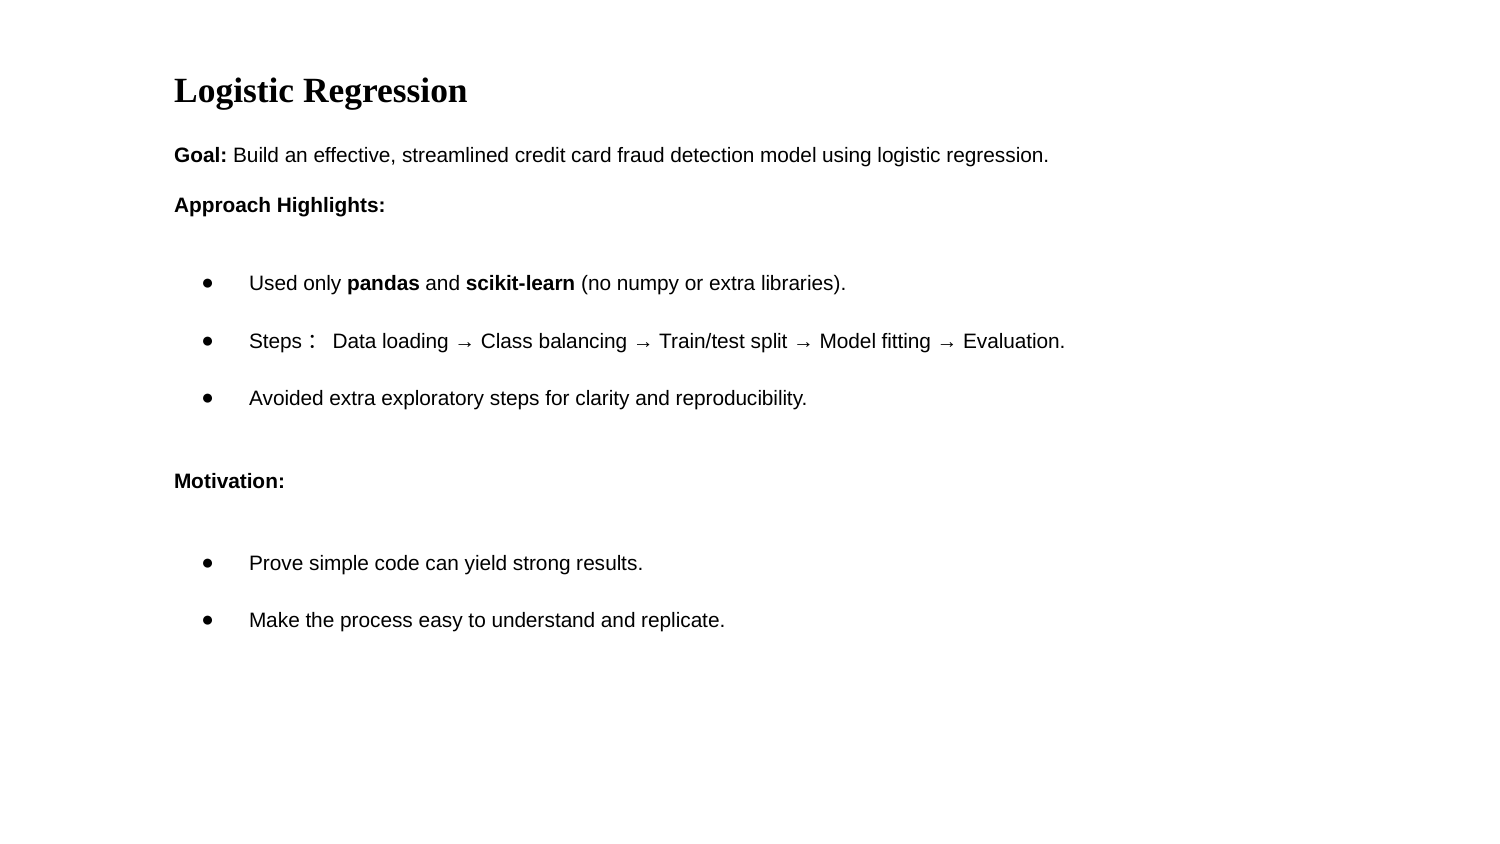

# Logistic Regression
Goal: Build an effective, streamlined credit card fraud detection model using logistic regression.
Approach Highlights:
Used only pandas and scikit-learn (no numpy or extra libraries).
Steps：Data loading → Class balancing → Train/test split → Model fitting → Evaluation.
Avoided extra exploratory steps for clarity and reproducibility.
Motivation:
Prove simple code can yield strong results.
Make the process easy to understand and replicate.